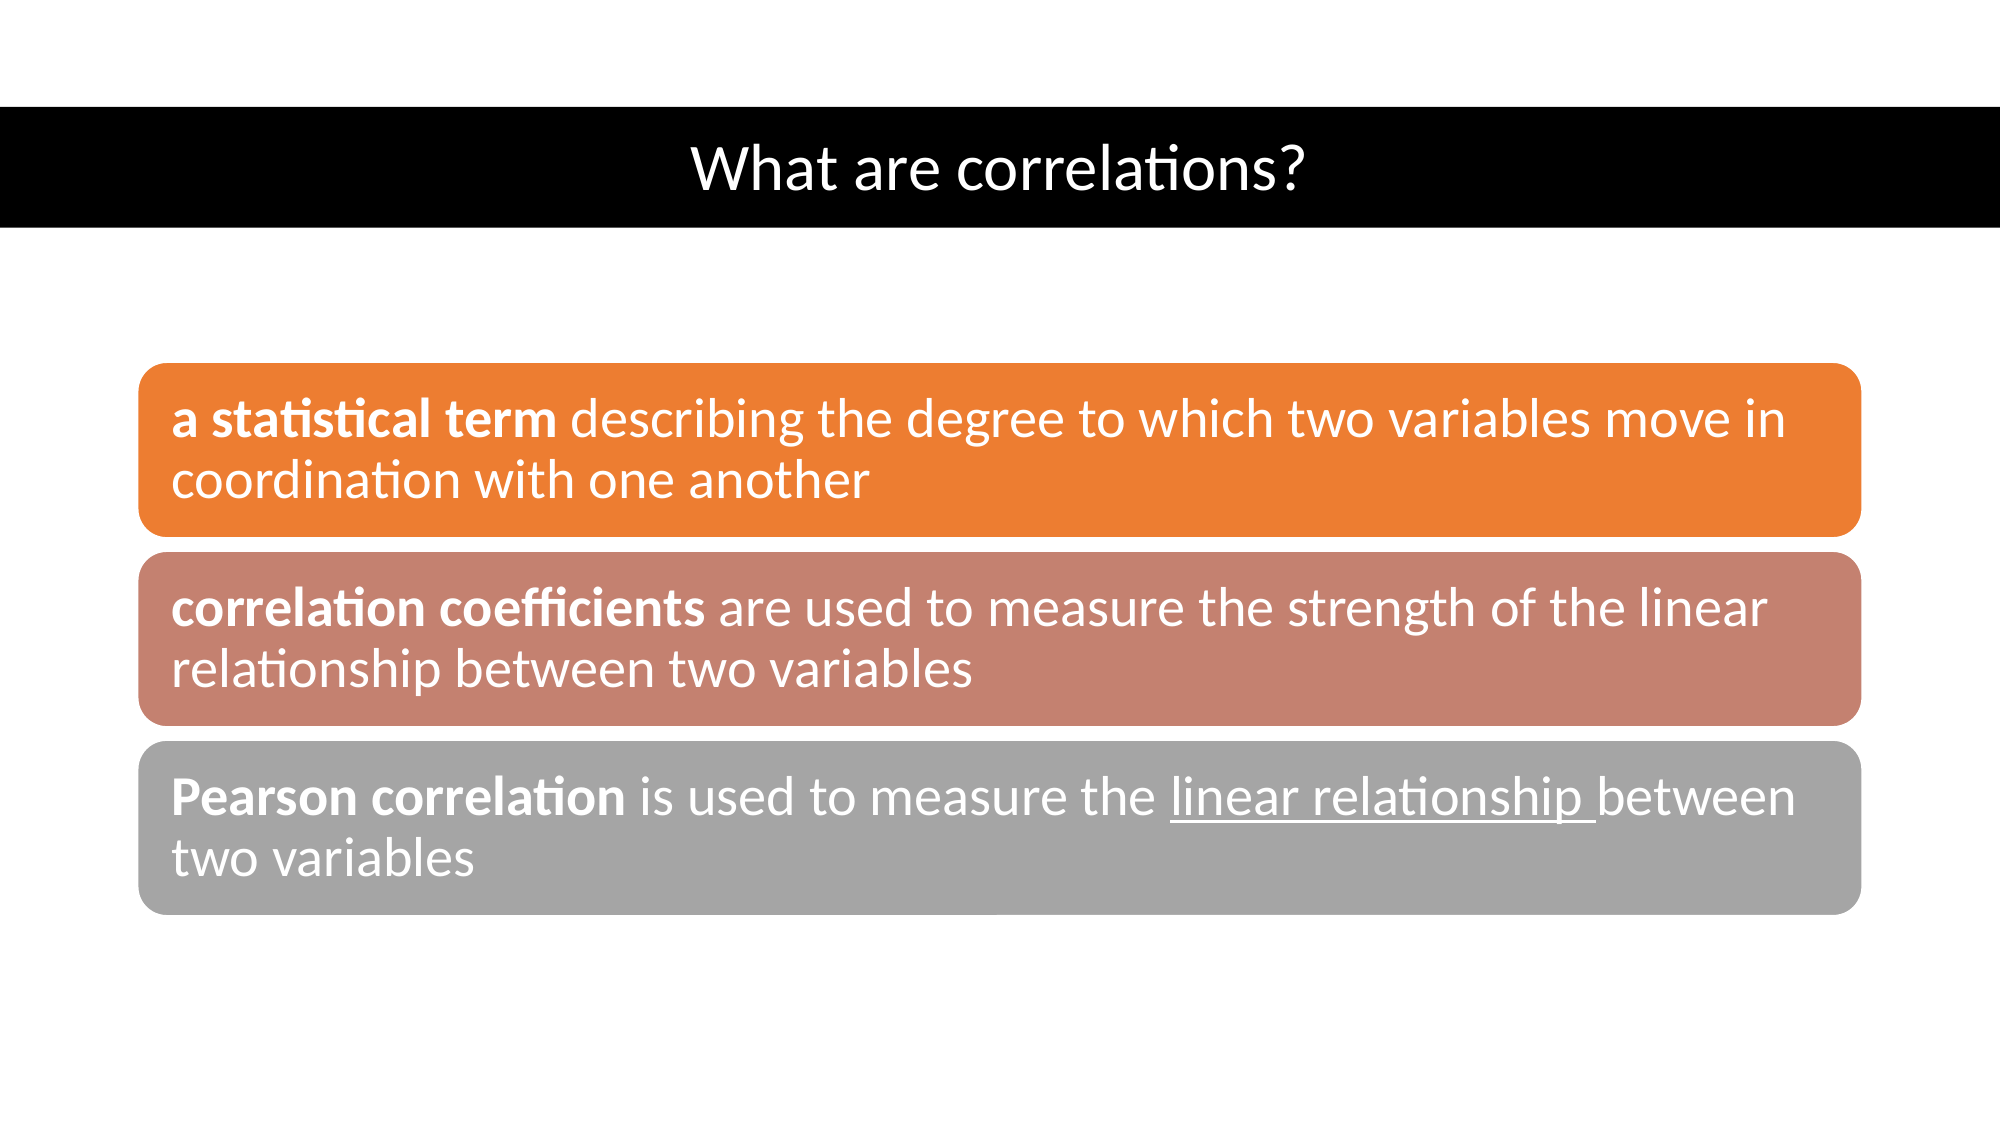

# What are correlations?
a statistical term describing the degree to which two variables move in coordination with one another
correlation coefficients are used to measure the strength of the linear relationship between two variables
Pearson correlation is used to measure the linear relationship between two variables